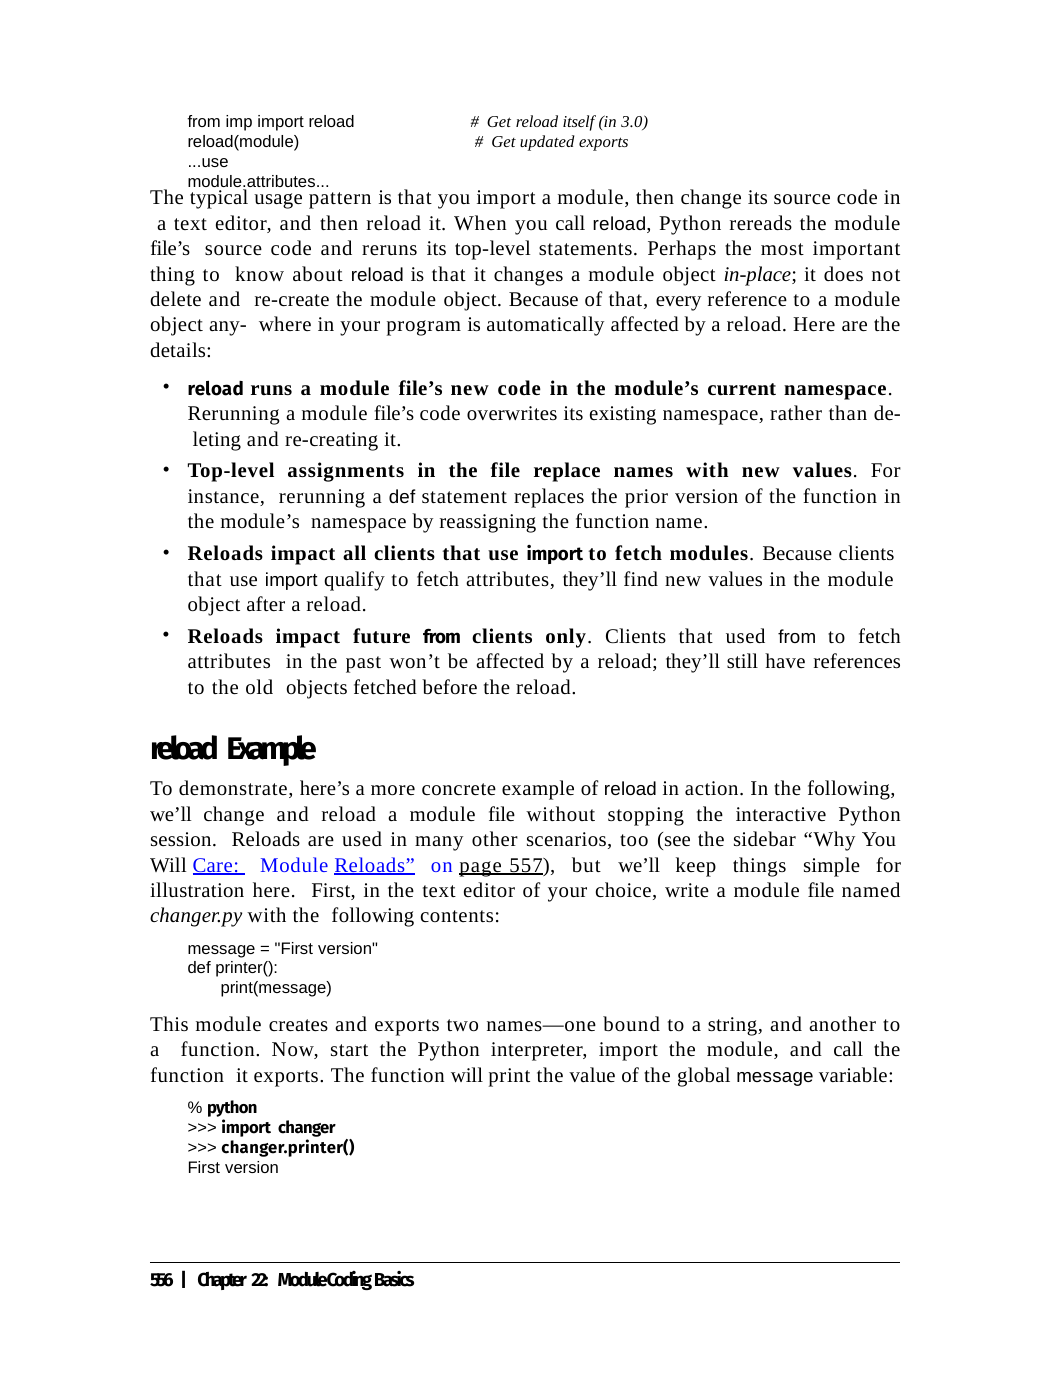

from imp import reload  reload(module)
...use module.attributes...
# Get reload itself (in 3.0)  # Get updated exports
The typical usage pattern is that you import a module, then change its source code in  a text editor, and then reload it. When you call reload, Python rereads the module file’s  source code and reruns its top-level statements. Perhaps the most important thing to  know about reload is that it changes a module object in-place; it does not delete and  re-create the module object. Because of that, every reference to a module object any-  where in your program is automatically affected by a reload. Here are the details:
reload runs a module file’s new code in the module’s current namespace.  Rerunning a module file’s code overwrites its existing namespace, rather than de-  leting and re-creating it.
Top-level assignments in the file replace names with new values. For instance,  rerunning a def statement replaces the prior version of the function in the module’s  namespace by reassigning the function name.
Reloads impact all clients that use import to fetch modules. Because clients  that use import qualify to fetch attributes, they’ll find new values in the module  object after a reload.
Reloads impact future from clients only. Clients that used from to fetch attributes  in the past won’t be affected by a reload; they’ll still have references to the old  objects fetched before the reload.

reload Example
To demonstrate, here’s a more concrete example of reload in action. In the following,  we’ll change and reload a module file without stopping the interactive Python session.  Reloads are used in many other scenarios, too (see the sidebar “Why You Will Care:  Module Reloads” on page 557), but we’ll keep things simple for illustration here.  First, in the text editor of your choice, write a module file named changer.py with the  following contents:
message = "First version"  def printer():
print(message)
This module creates and exports two names—one bound to a string, and another to a  function. Now, start the Python interpreter, import the module, and call the function  it exports. The function will print the value of the global message variable:
% python
>>> import changer
>>> changer.printer()
First version

556  |  Chapter 22:  Module Coding Basics